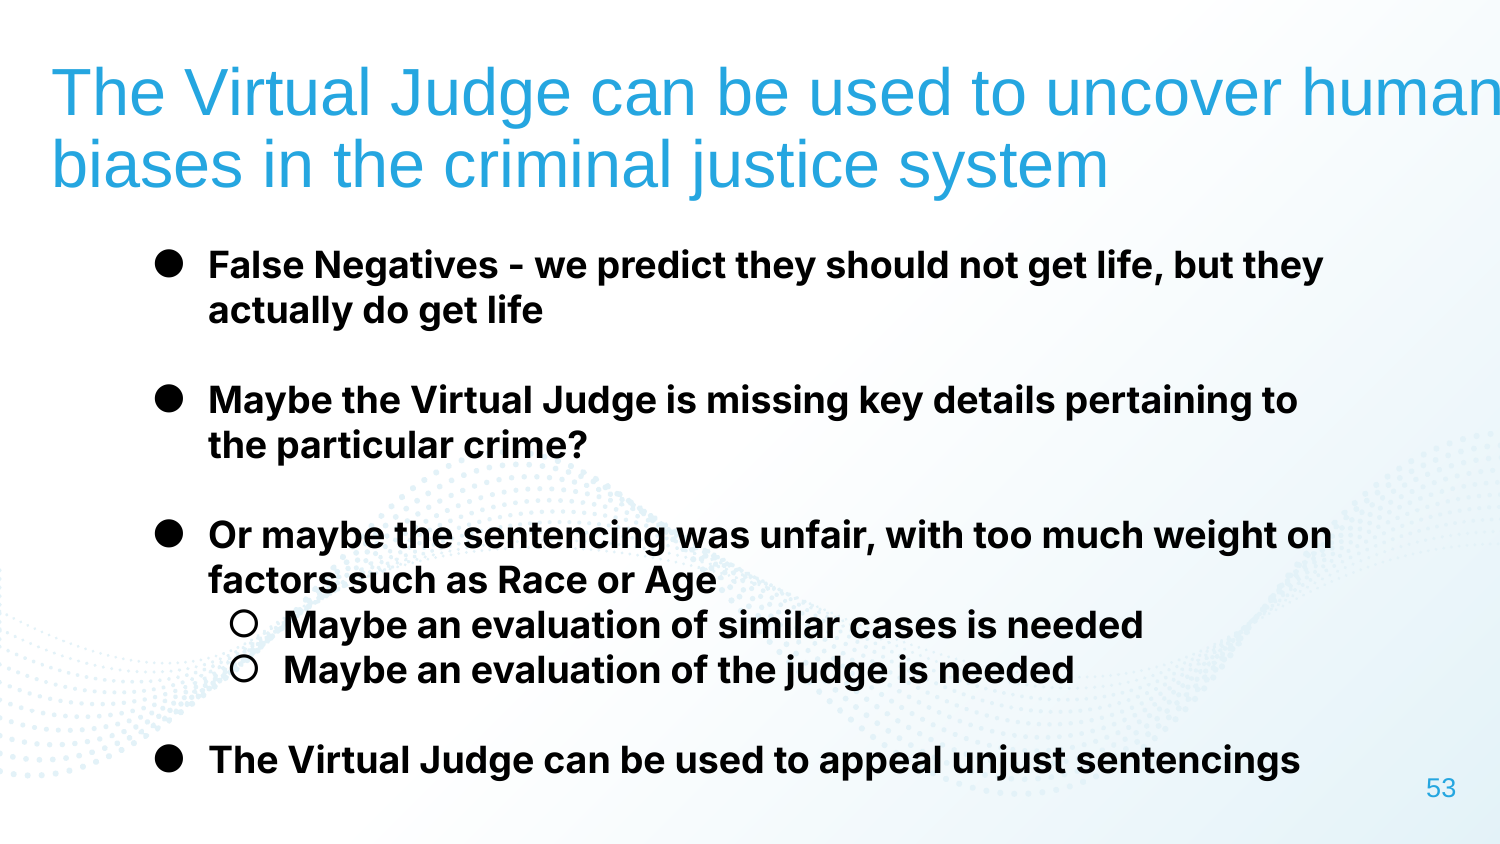

# The Virtual Judge can be used to uncover human biases in the criminal justice system
False Negatives - we predict they should not get life, but they actually do get life

Maybe the Virtual Judge is missing key details pertaining to the particular crime?

Or maybe the sentencing was unfair, with too much weight on factors such as Race or Age
Maybe an evaluation of similar cases is needed
Maybe an evaluation of the judge is needed

The Virtual Judge can be used to appeal unjust sentencings
53
The Virtual Judge cannot replace a real Judge/Jury